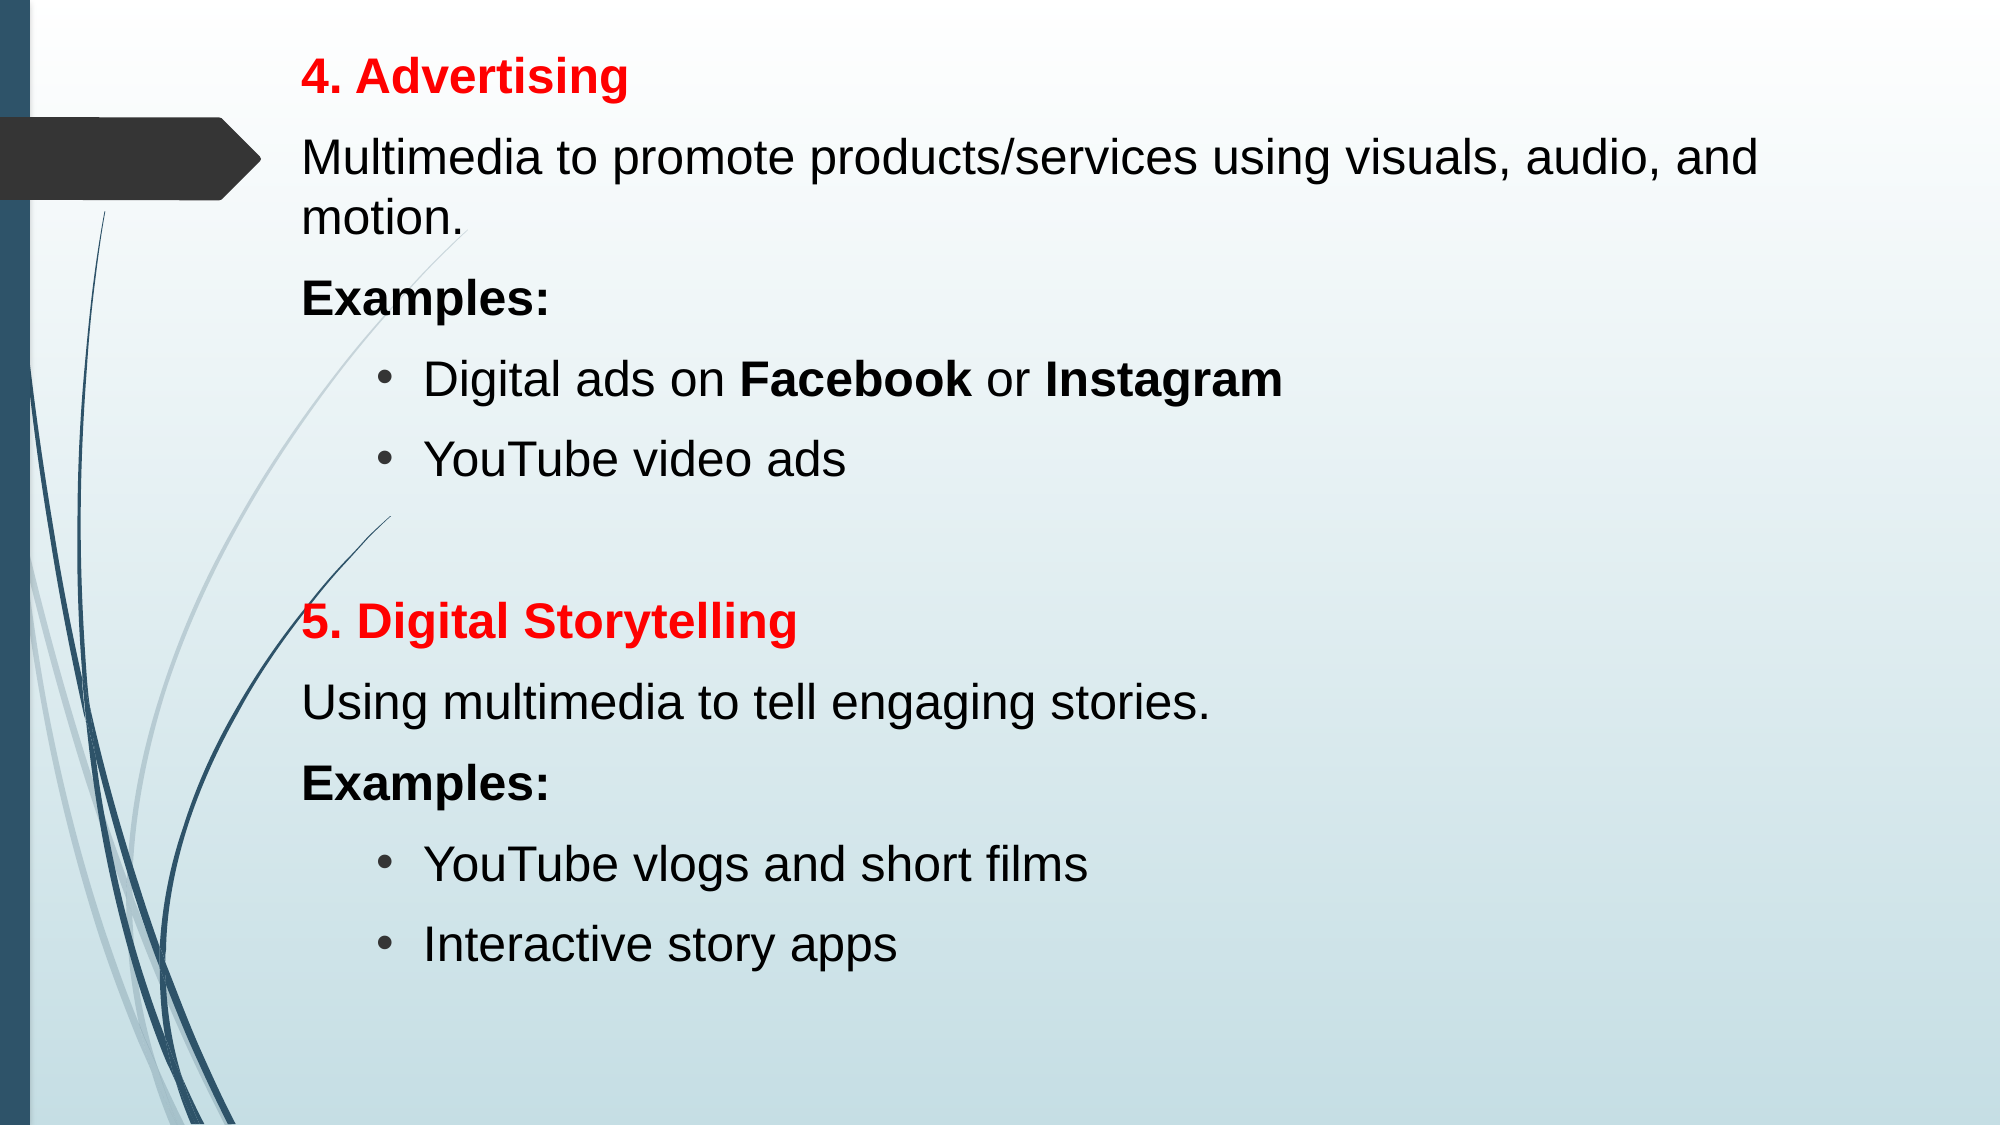

4. Advertising
Multimedia to promote products/services using visuals, audio, and motion.
Examples:
Digital ads on Facebook or Instagram
YouTube video ads

5. Digital Storytelling
Using multimedia to tell engaging stories.
Examples:
YouTube vlogs and short films
Interactive story apps